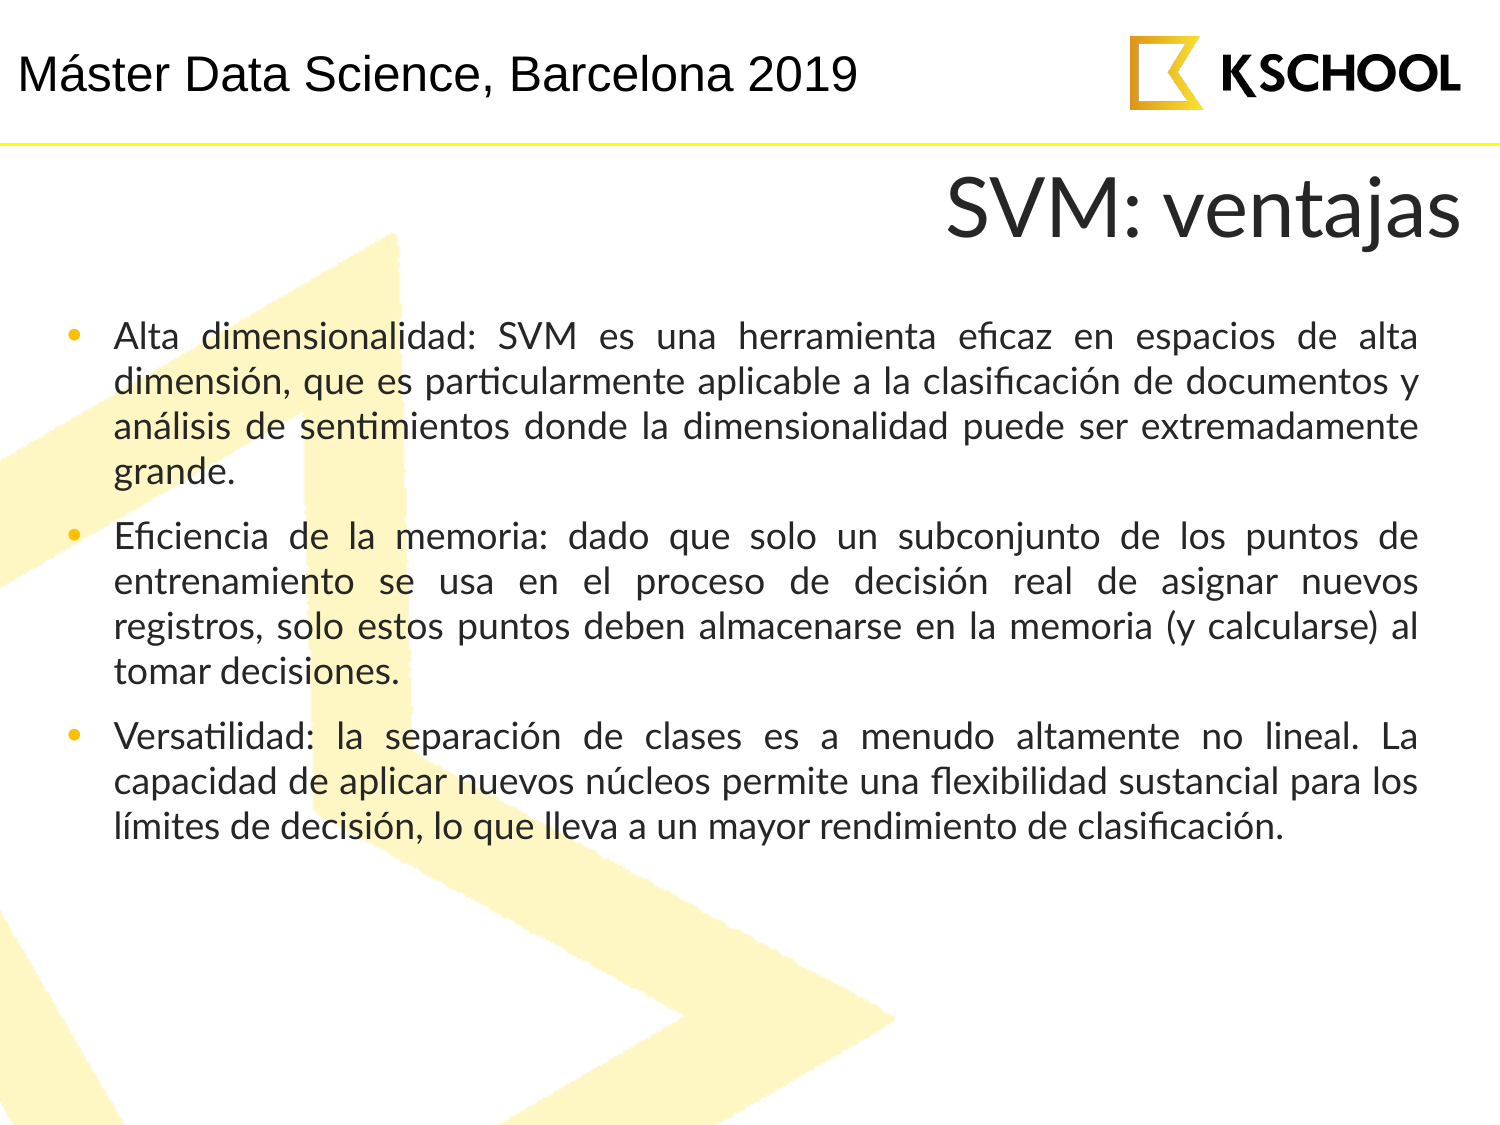

# SVM: ventajas
Alta dimensionalidad: SVM es una herramienta eficaz en espacios de alta dimensión, que es particularmente aplicable a la clasificación de documentos y análisis de sentimientos donde la dimensionalidad puede ser extremadamente grande.
Eficiencia de la memoria: dado que solo un subconjunto de los puntos de entrenamiento se usa en el proceso de decisión real de asignar nuevos registros, solo estos puntos deben almacenarse en la memoria (y calcularse) al tomar decisiones.
Versatilidad: la separación de clases es a menudo altamente no lineal. La capacidad de aplicar nuevos núcleos permite una flexibilidad sustancial para los límites de decisión, lo que lleva a un mayor rendimiento de clasificación.